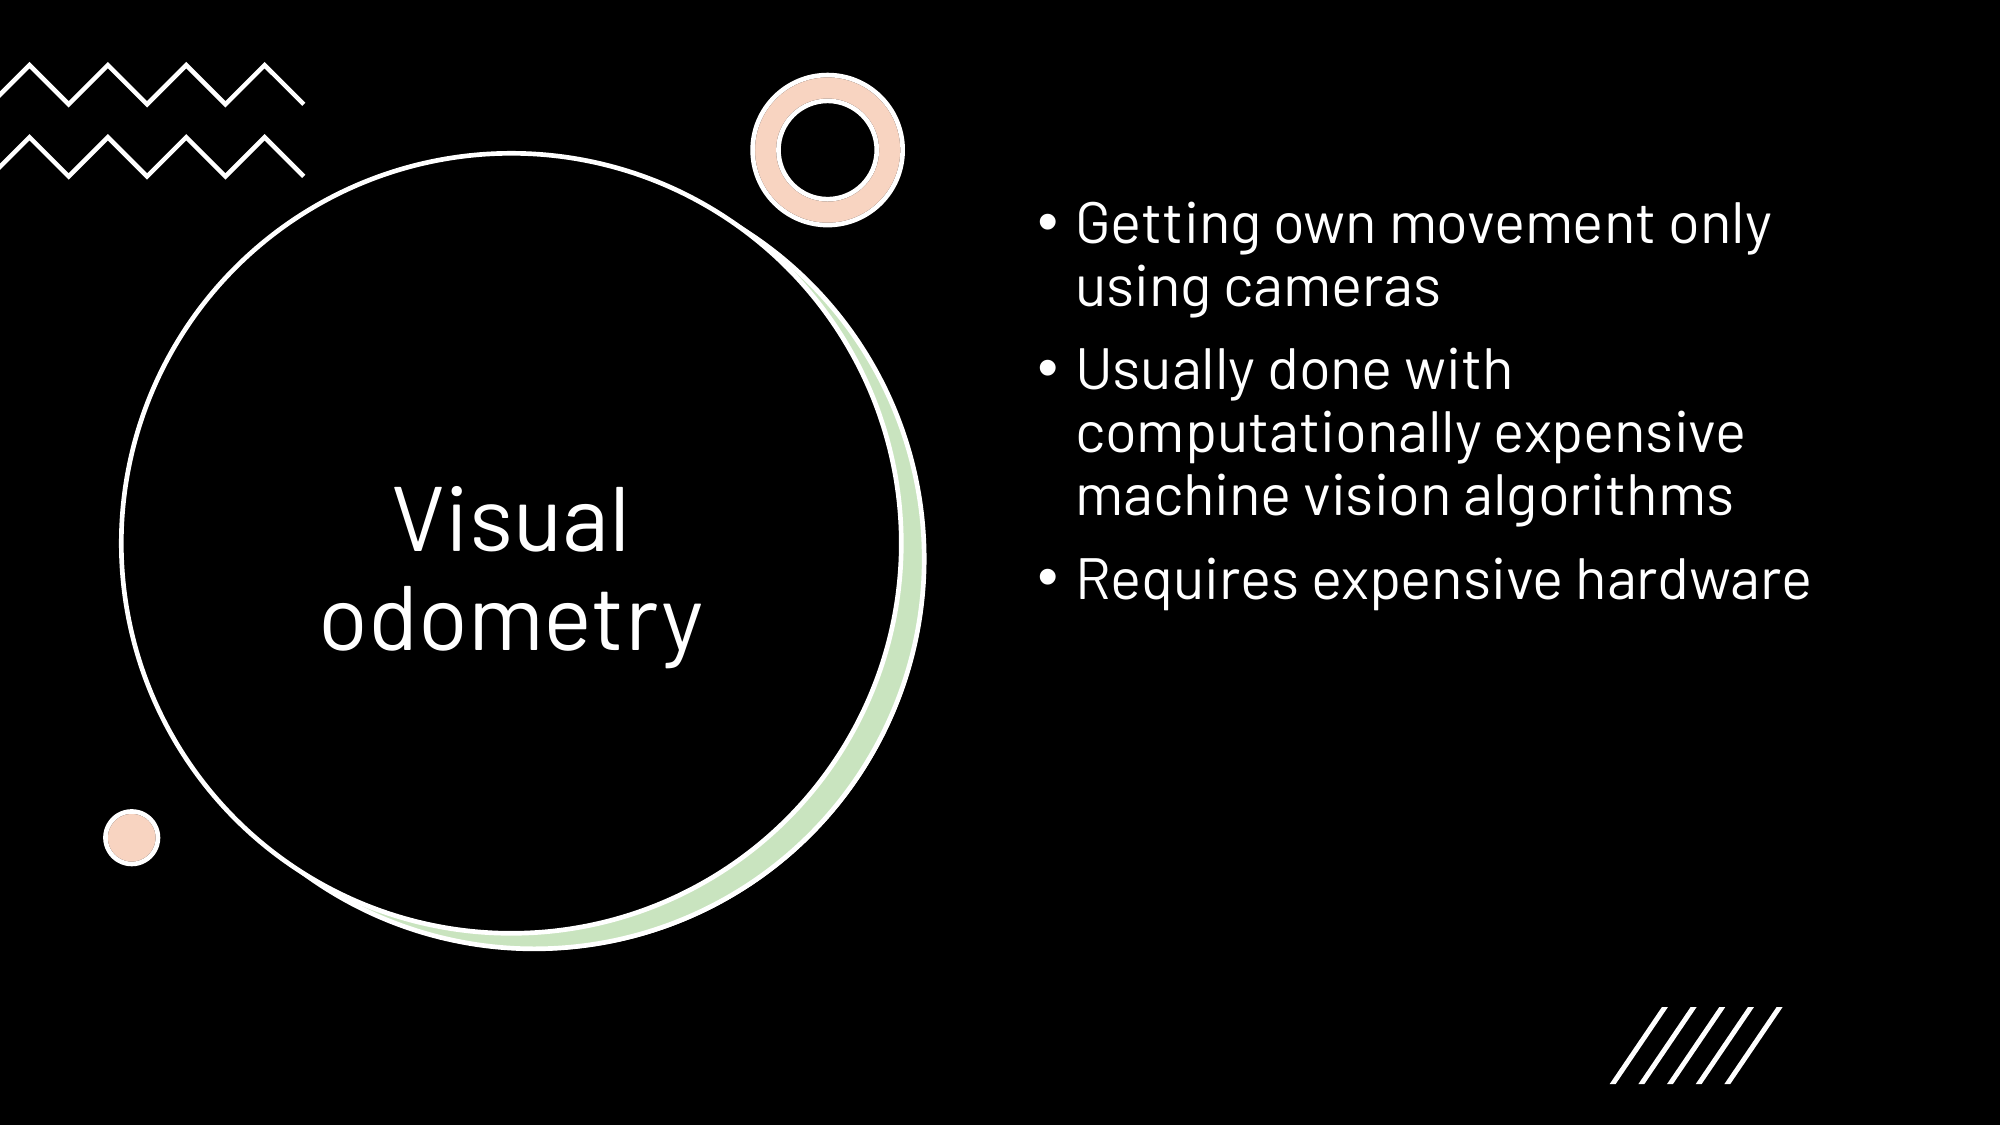

Getting own movement only using cameras
Usually done with computationally expensive machine vision algorithms
Requires expensive hardware
# Visual odometry